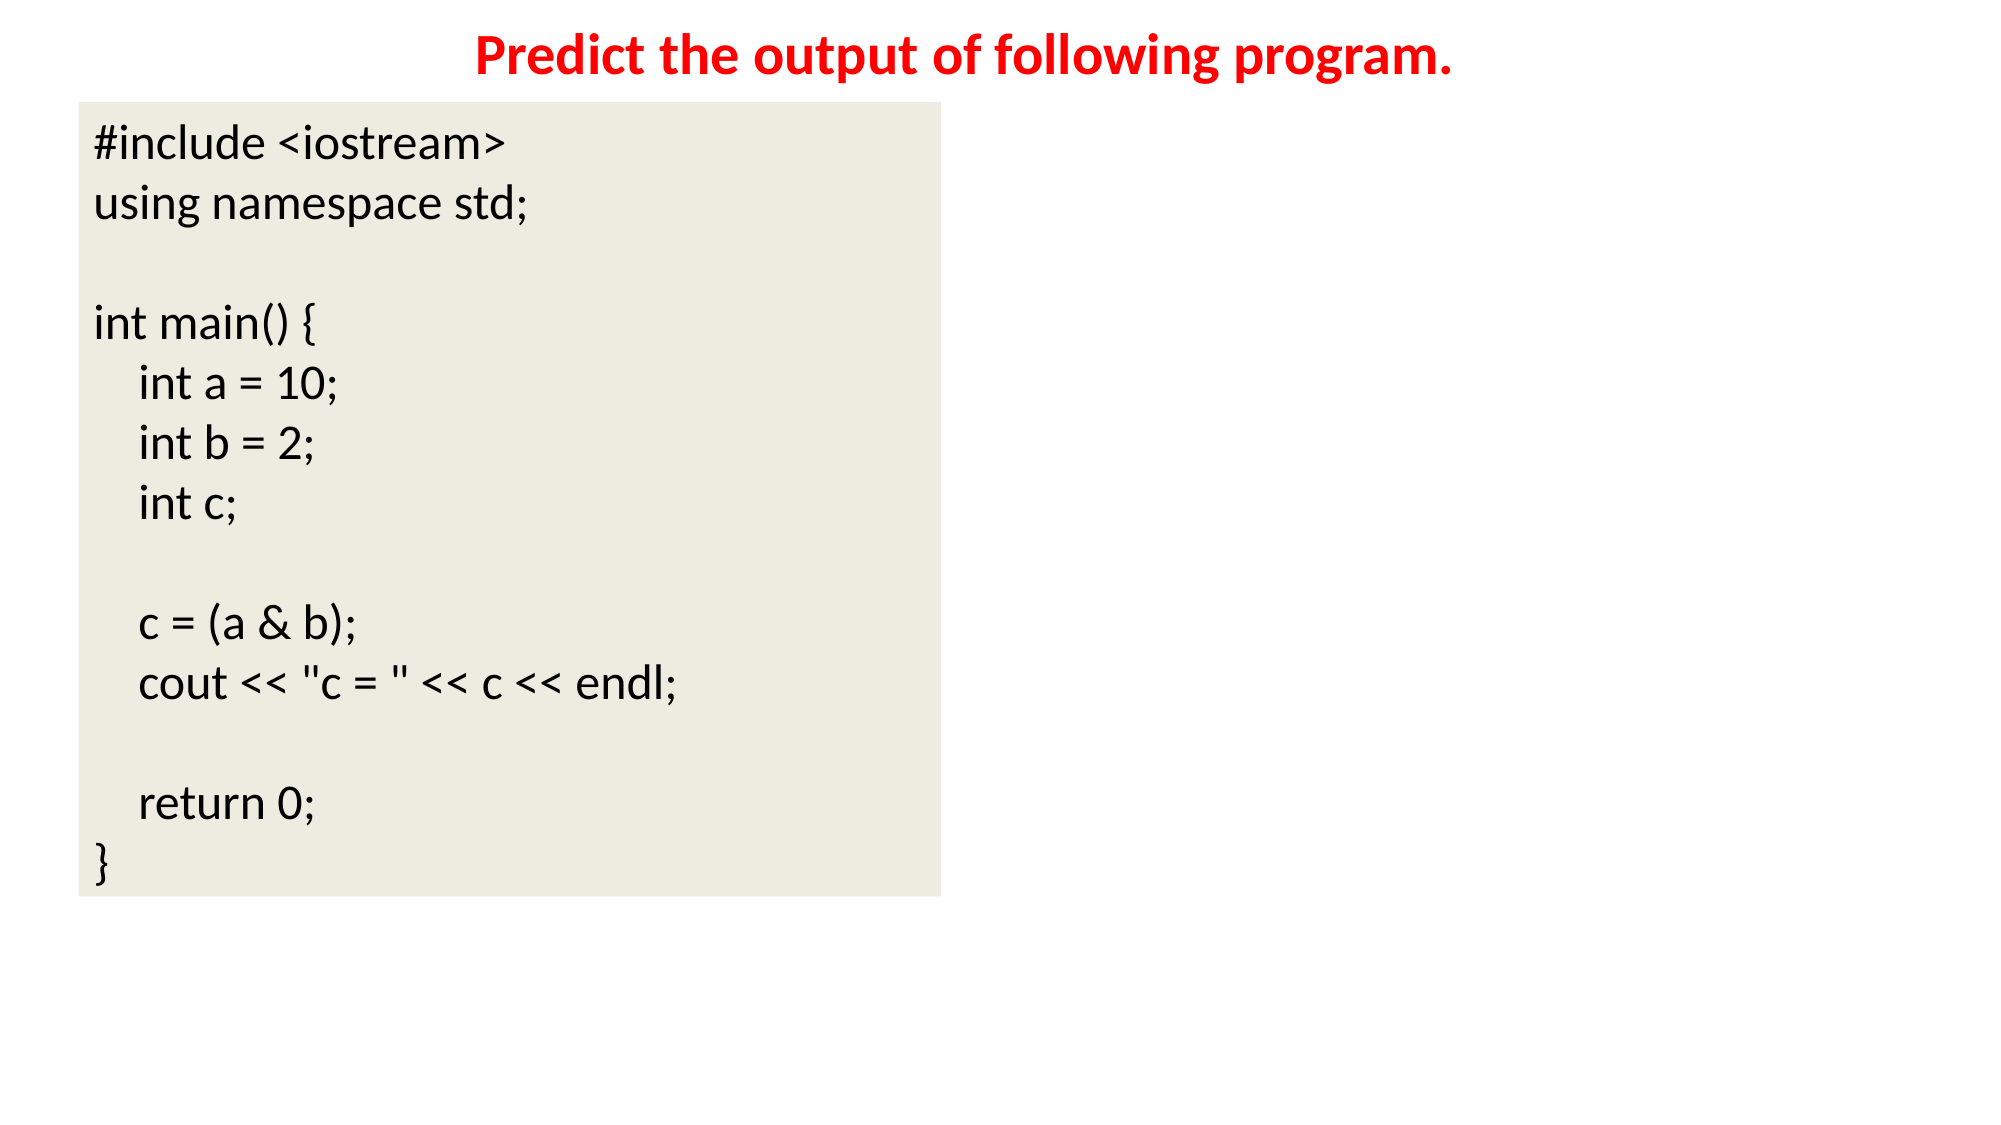

# Predict the output of following program.
#include <iostream>
using namespace std;

int main() {
    int a = 10;
    int b = 2;
    int c;

    c = (a & b);
    cout << "c = " << c << endl;

    return 0;
}